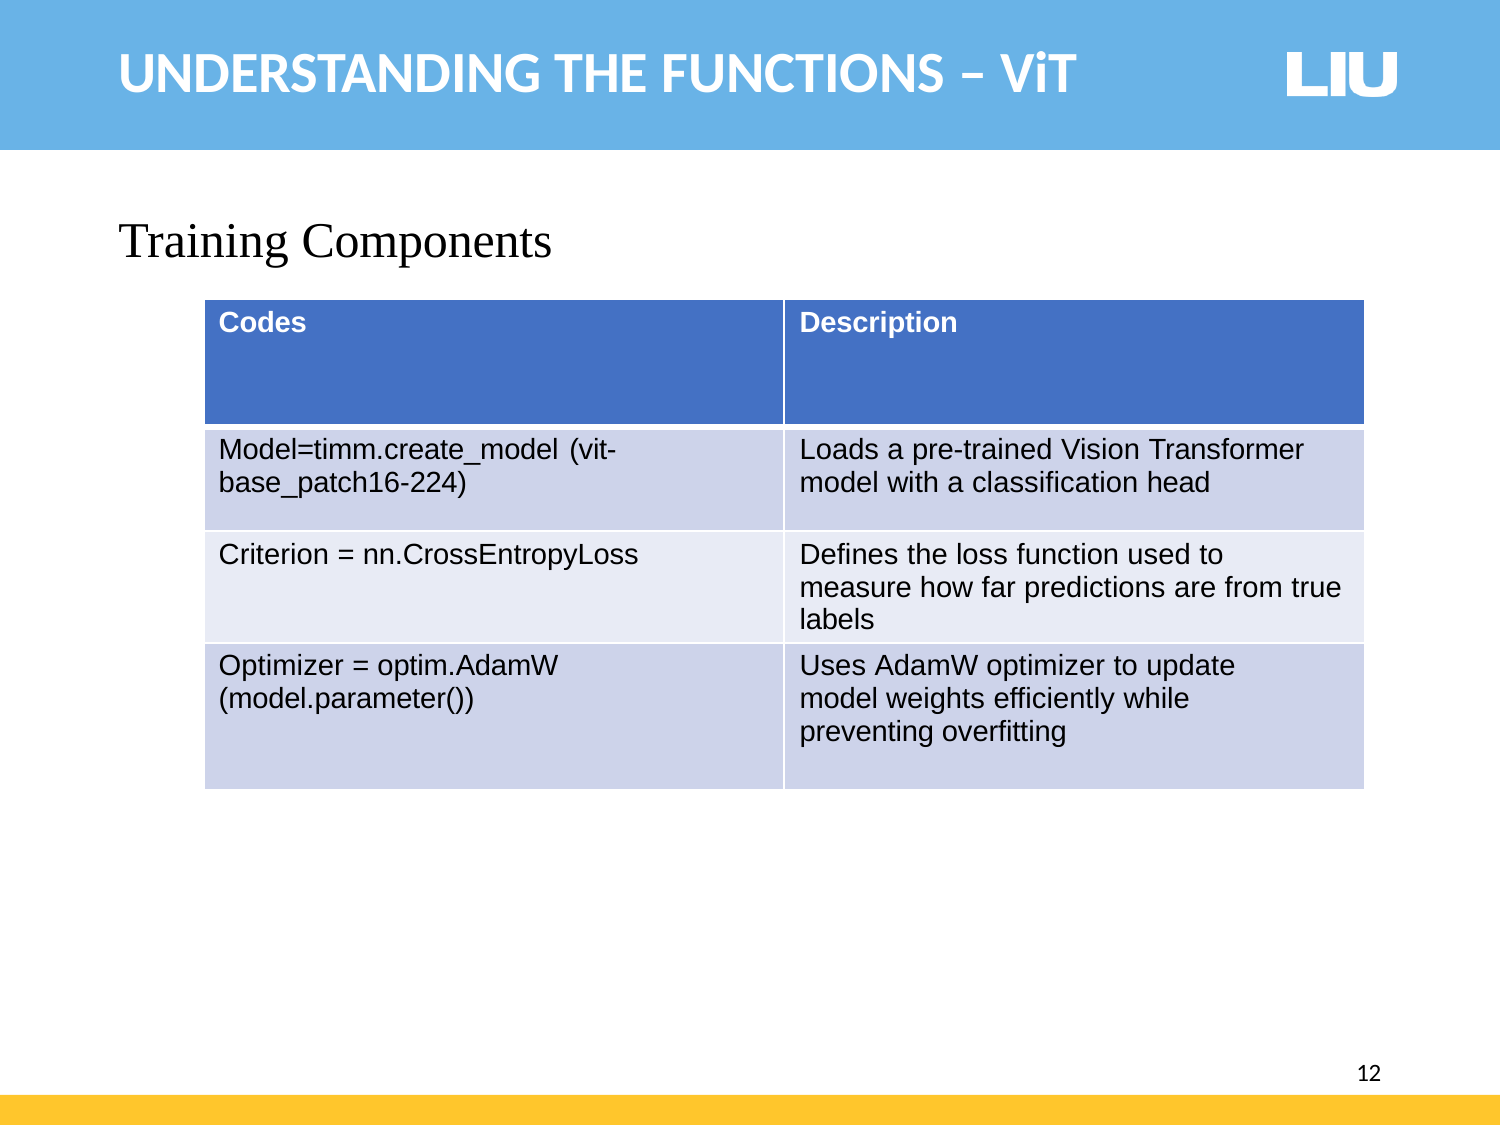

# UNDERSTANDING THE FUNCTIONS – ViT
Training Components
| Codes | Description |
| --- | --- |
| Model=timm.create\_model (vit- base\_patch16-224) | Loads a pre-trained Vision Transformer model with a classification head |
| Criterion = nn.CrossEntropyLoss | Defines the loss function used to measure how far predictions are from true labels |
| Optimizer = optim.AdamW (model.parameter()) | Uses AdamW optimizer to update model weights efficiently while preventing overfitting |
12